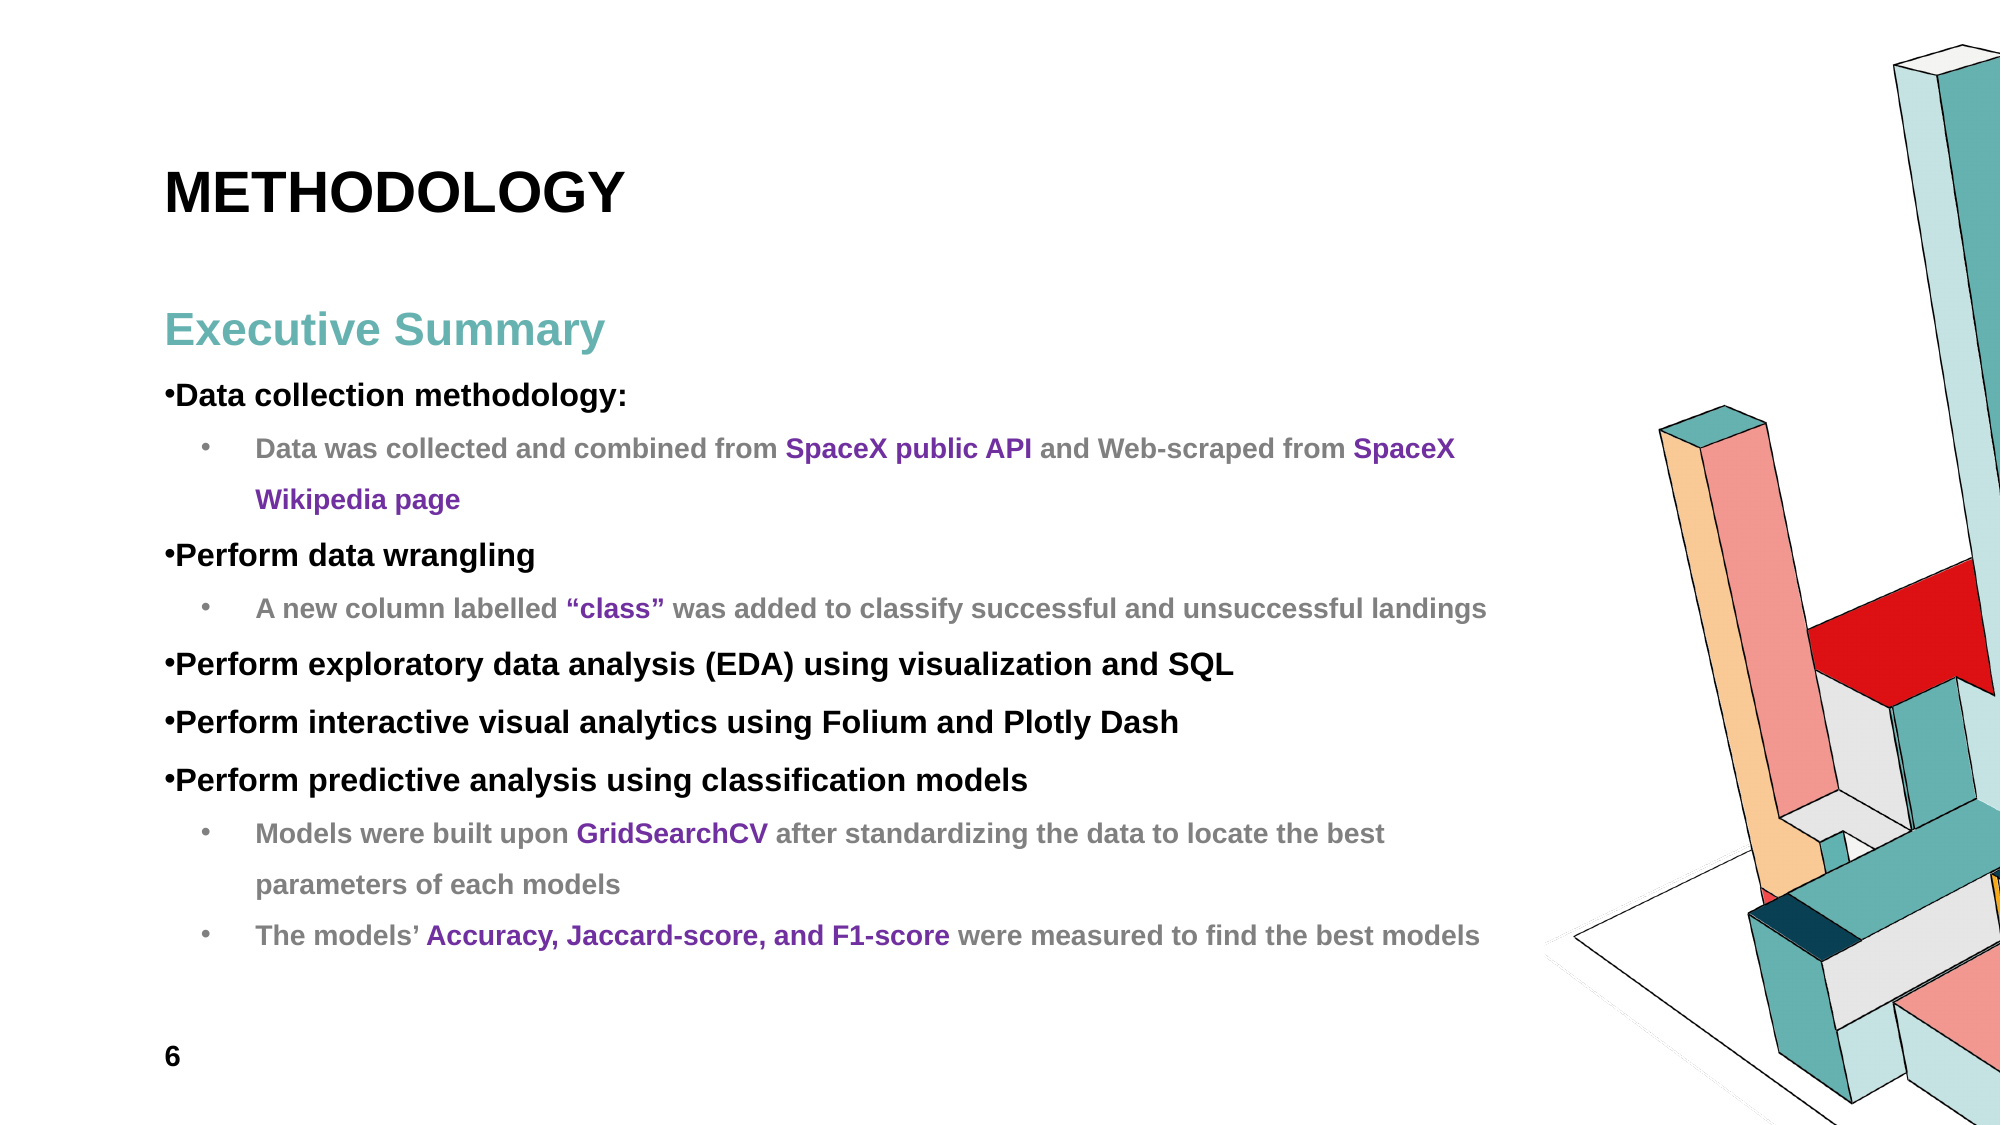

# Methodology
Executive Summary
Data collection methodology:
Data was collected and combined from SpaceX public API and Web-scraped from SpaceX Wikipedia page
Perform data wrangling
A new column labelled “class” was added to classify successful and unsuccessful landings
Perform exploratory data analysis (EDA) using visualization and SQL
Perform interactive visual analytics using Folium and Plotly Dash
Perform predictive analysis using classification models
Models were built upon GridSearchCV after standardizing the data to locate the best parameters of each models
The models’ Accuracy, Jaccard-score, and F1-score were measured to find the best models
6